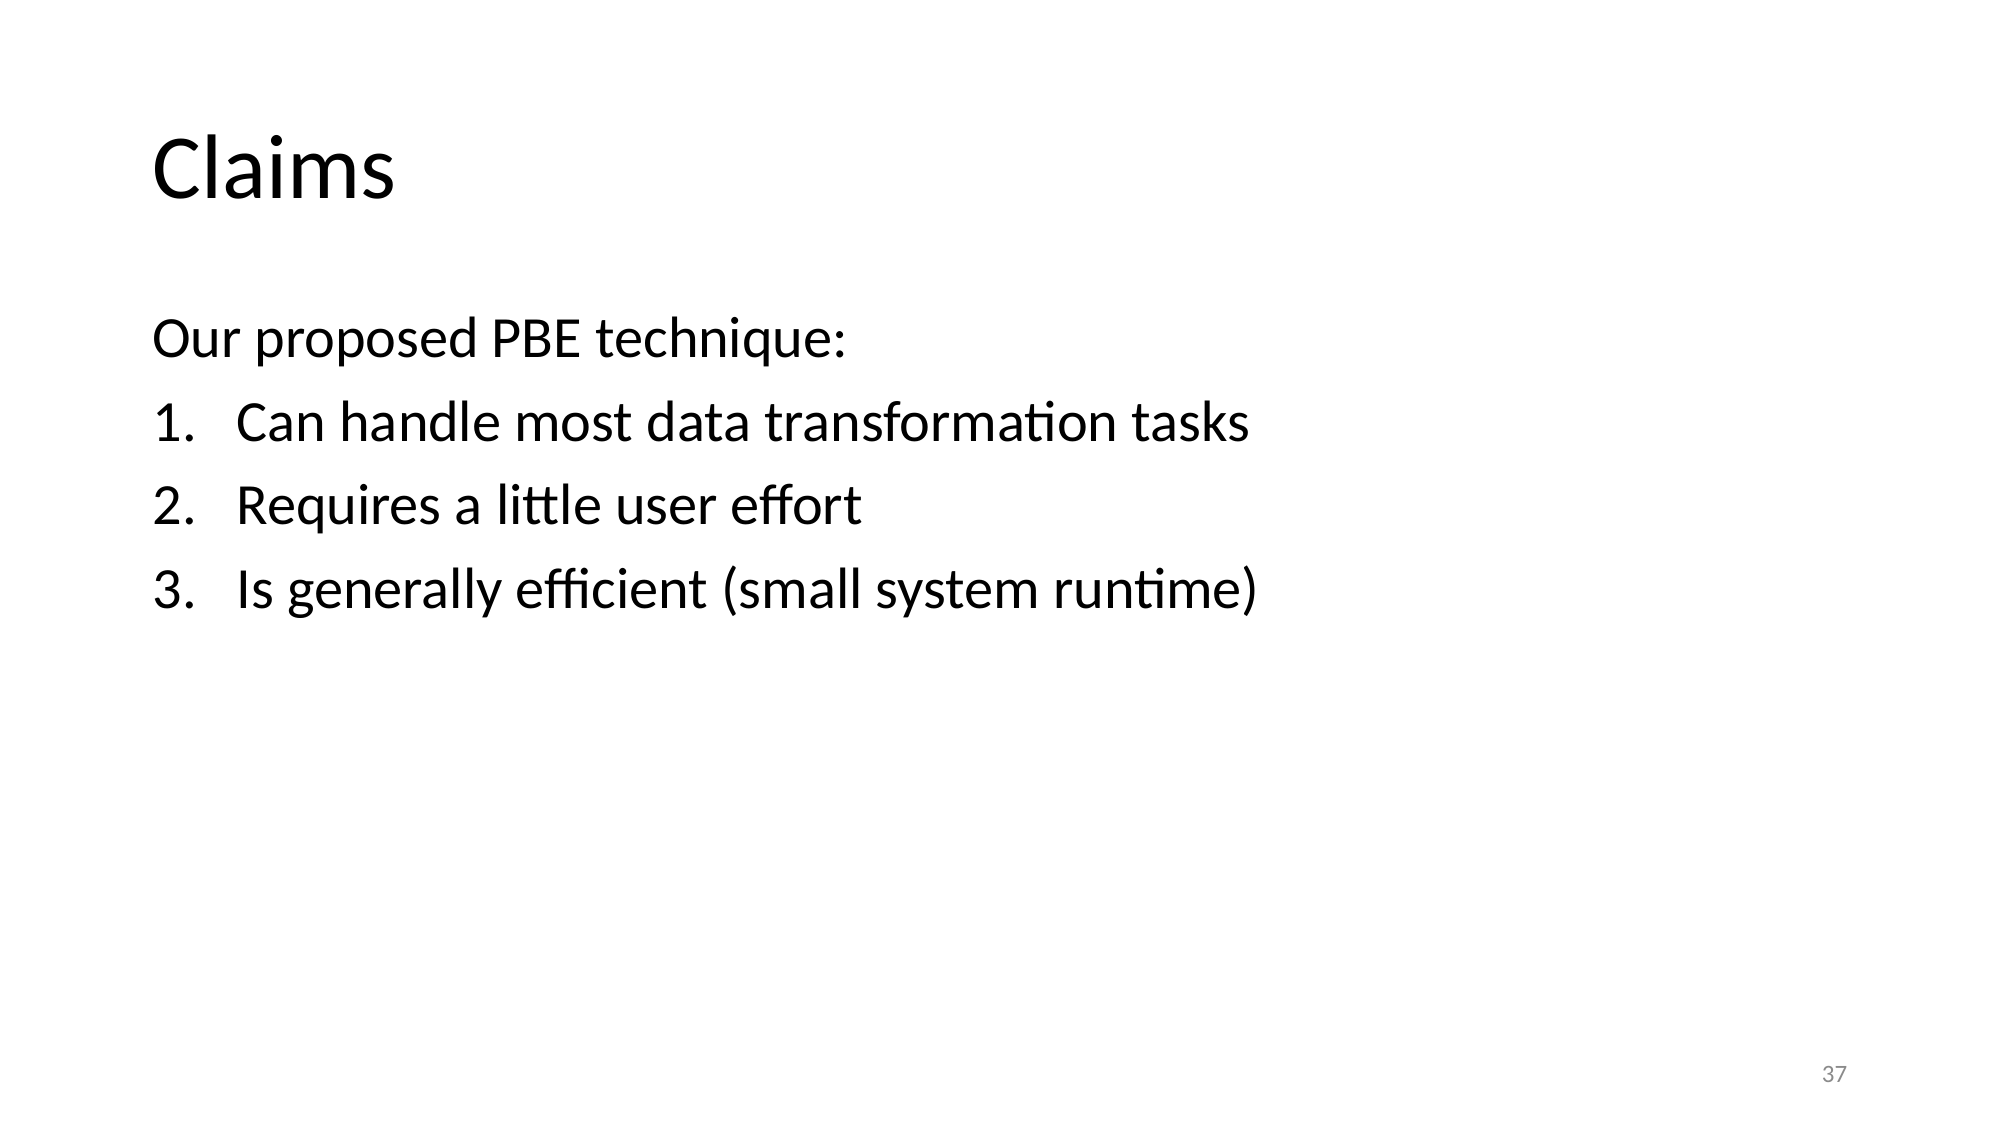

# Claims
Our proposed PBE technique:
Can handle most data transformation tasks
Requires a little user effort
Is generally efficient (small system runtime)

37